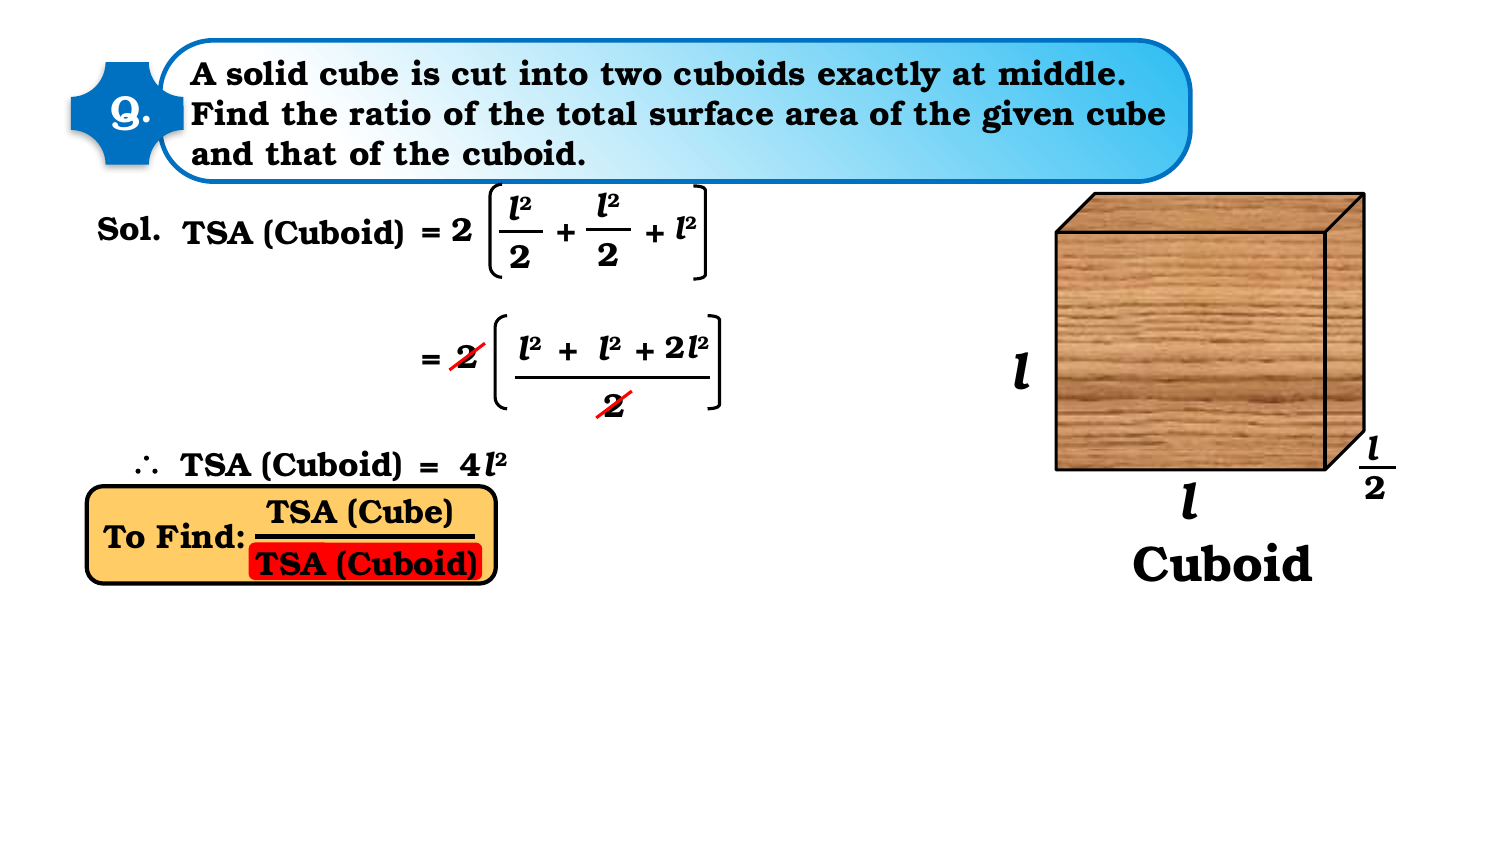

A solid cube is cut into two cuboids exactly at middle. Find the ratio of the total surface area of the given cube and that of the cuboid.

Q.
l2
l2

Sol.
=
2
+
l2
+
TSA (Cuboid)
2
2

l2
+
l2
+
2l2
=
2
l
2
l
2
∴
TSA (Cuboid)
=
4l2
l
TSA (Cube)

To Find:
Cuboid
TSA (Cuboid)